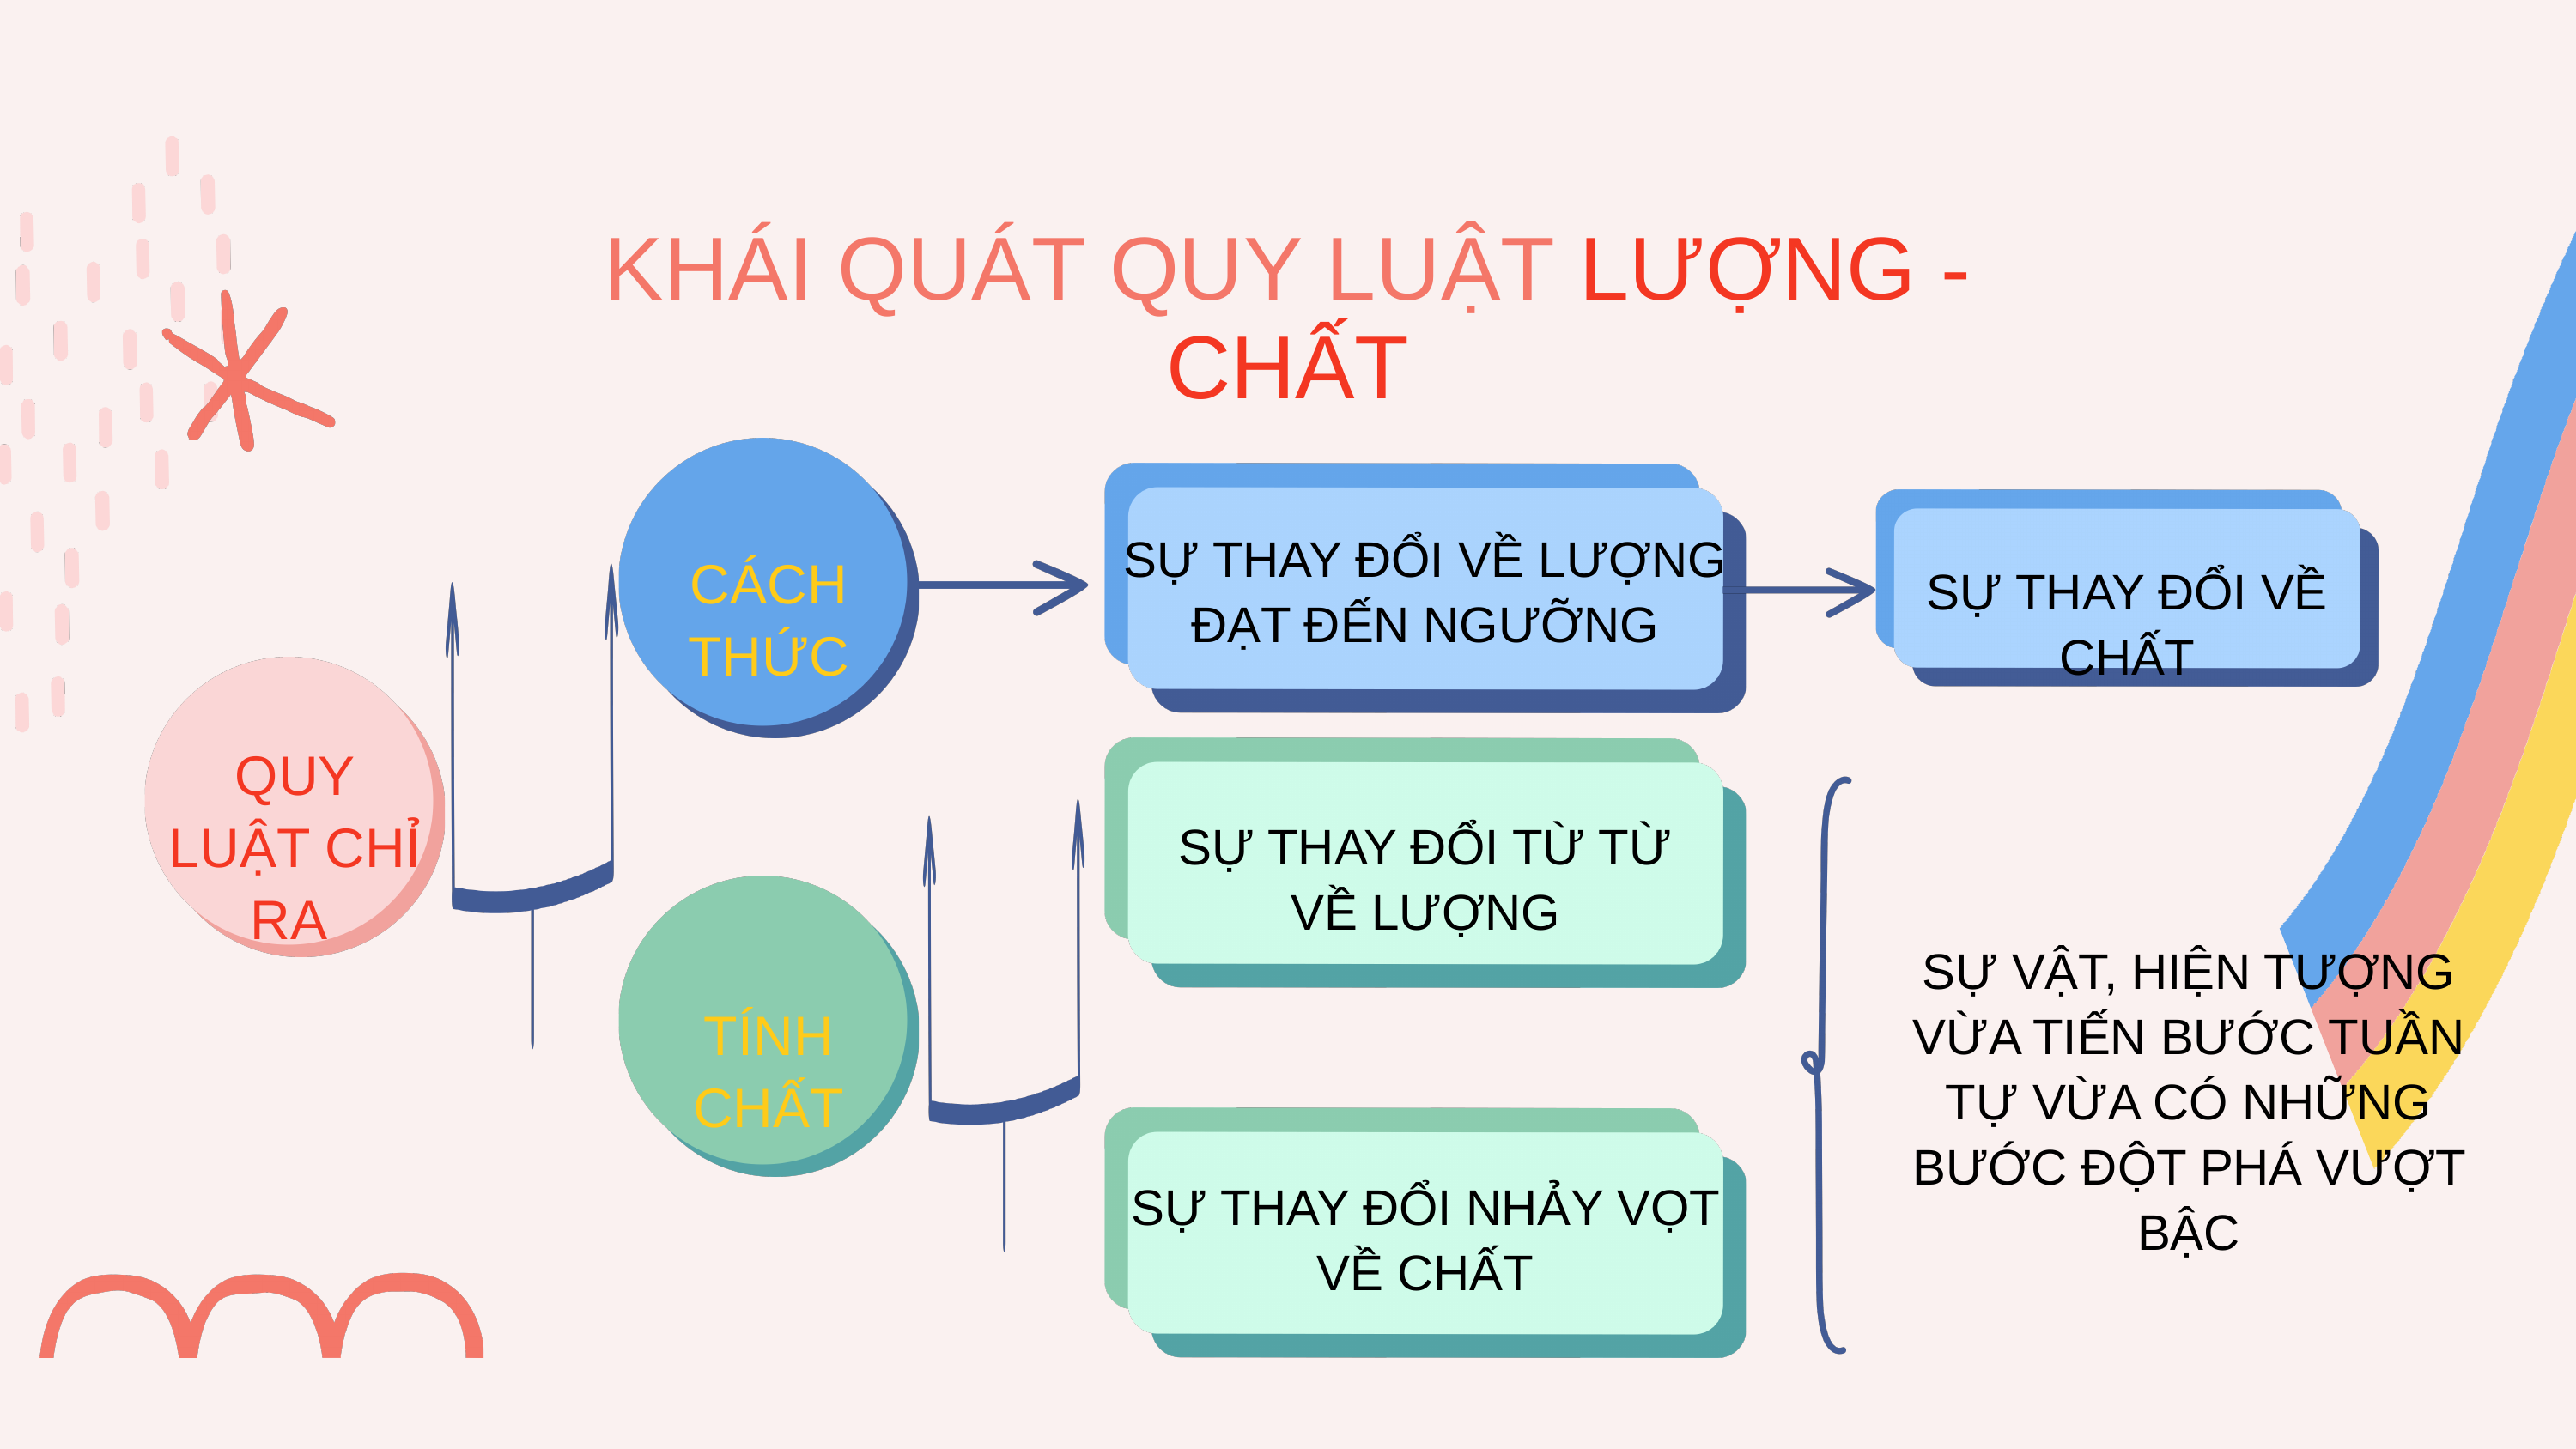

KHÁI QUÁT QUY LUẬT LƯỢNG - CHẤT

CÁCH THỨC

SỰ THAY ĐỔI VỀ LƯỢNG ĐẠT ĐẾN NGƯỠNG

SỰ THAY ĐỔI VỀ CHẤT

QUY LUẬT CHỈ RA

SỰ THAY ĐỔI TỪ TỪ VỀ LƯỢNG

TÍNH CHẤT
SỰ VẬT, HIỆN TƯỢNG VỪA TIẾN BƯỚC TUẦN TỰ VỪA CÓ NHỮNG BƯỚC ĐỘT PHÁ VƯỢT BẬC

SỰ THAY ĐỔI NHẢY VỌT VỀ CHẤT